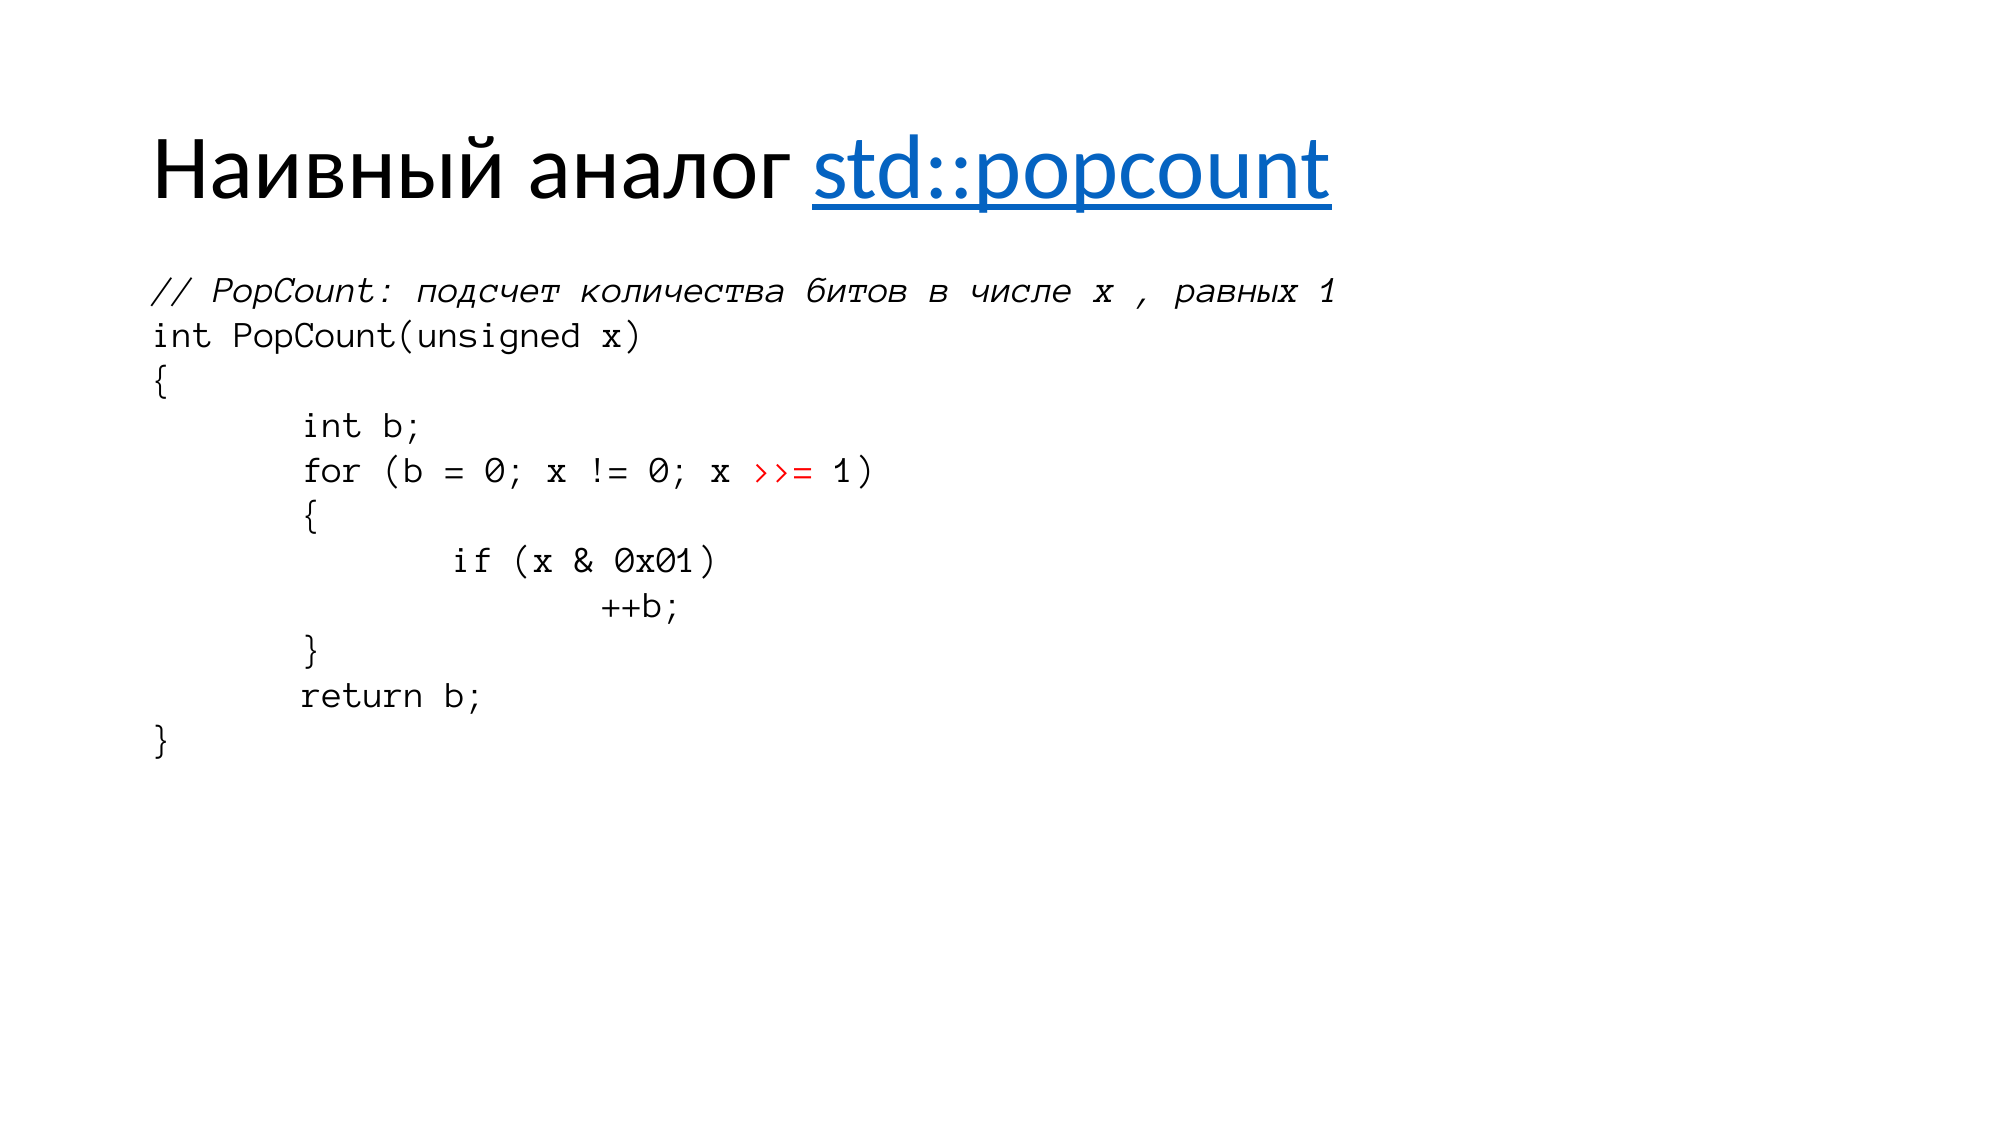

# Наивный аналог std::popcount
// PopCount: подсчет количества битов в числе x , равных 1
int PopCount(unsigned х)
{
	int b;
	for (b = 0; х != 0; x >>= 1)
	{
		if (x & 0x01)
			++b;
	}
	return b;
}